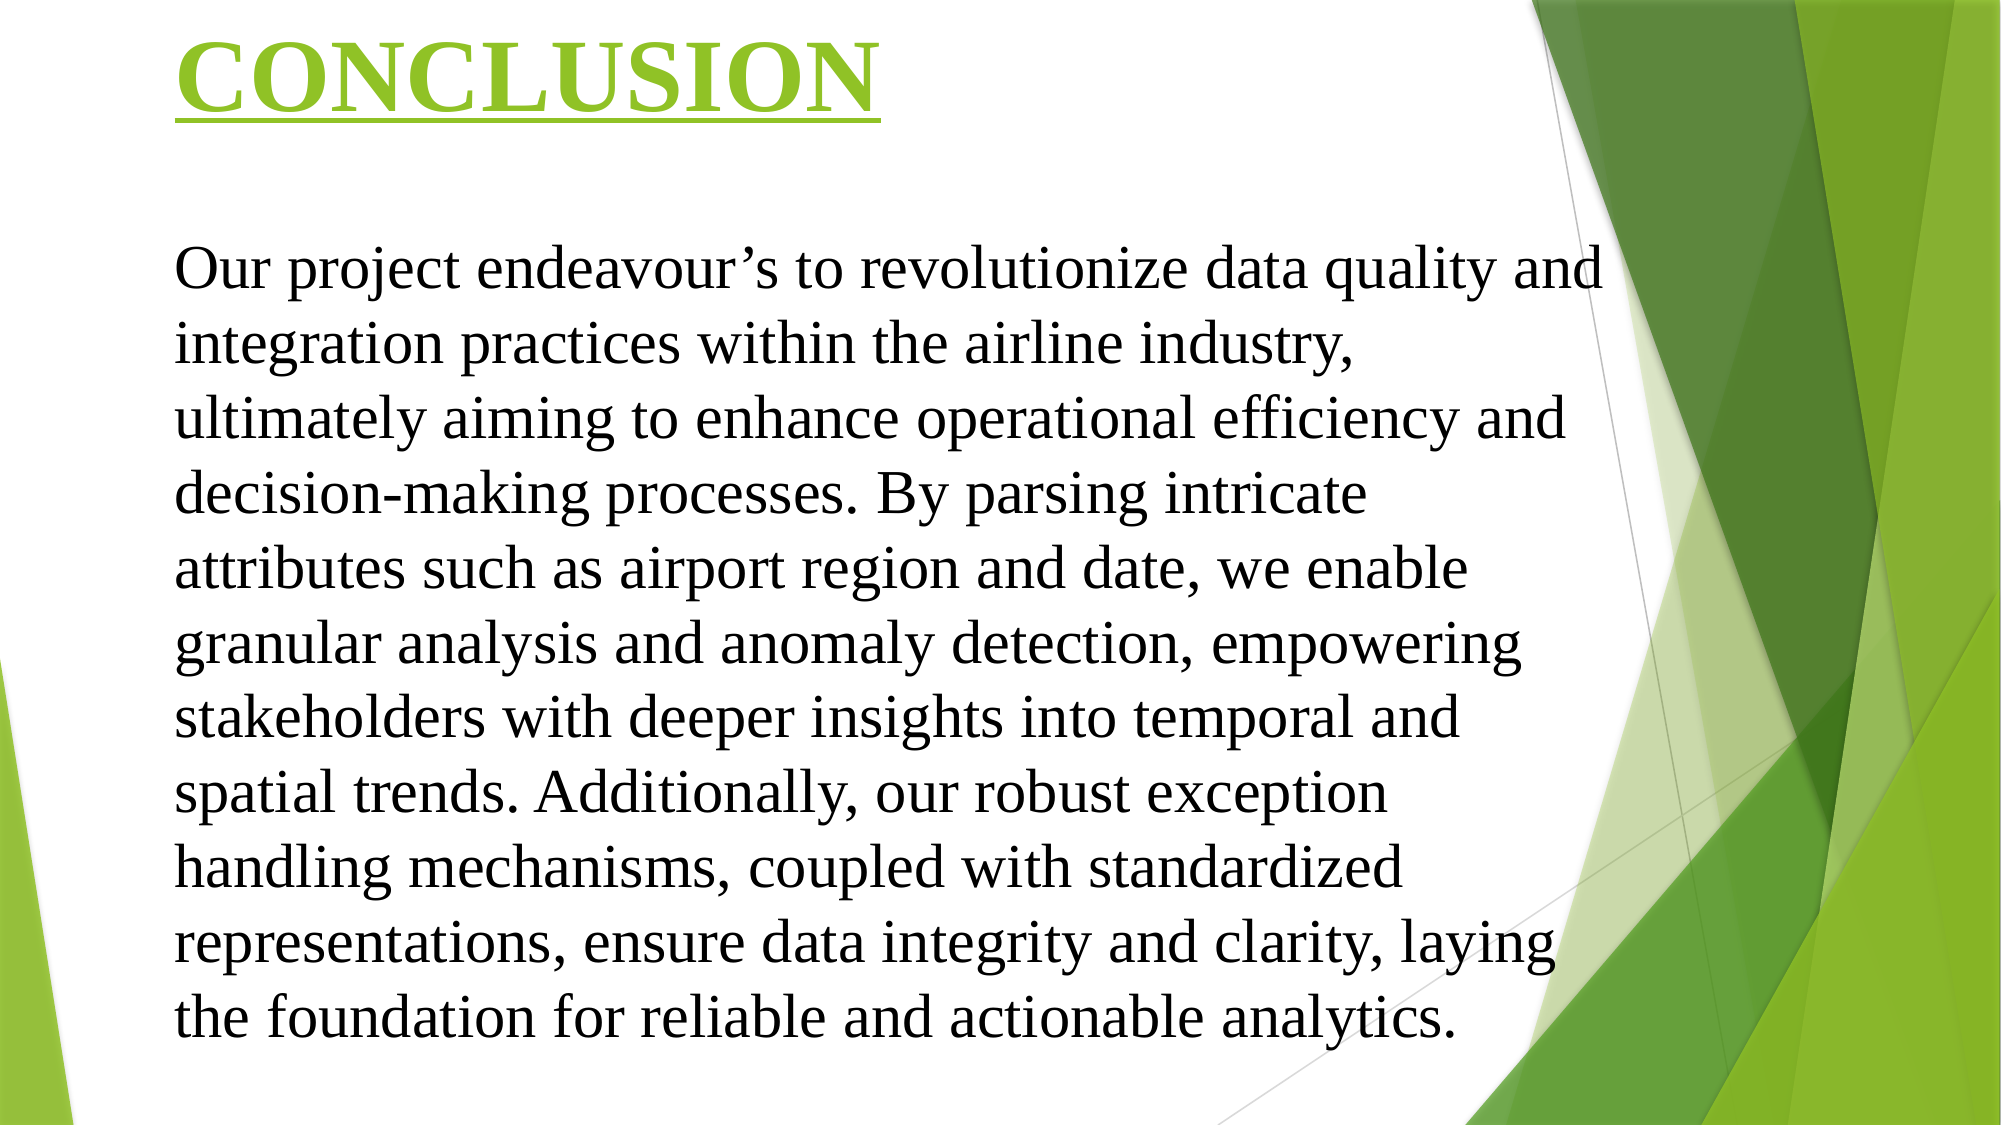

# CONCLUSION
Our project endeavour’s to revolutionize data quality and integration practices within the airline industry, ultimately aiming to enhance operational efficiency and decision-making processes. By parsing intricate attributes such as airport region and date, we enable granular analysis and anomaly detection, empowering stakeholders with deeper insights into temporal and spatial trends. Additionally, our robust exception handling mechanisms, coupled with standardized representations, ensure data integrity and clarity, laying the foundation for reliable and actionable analytics.